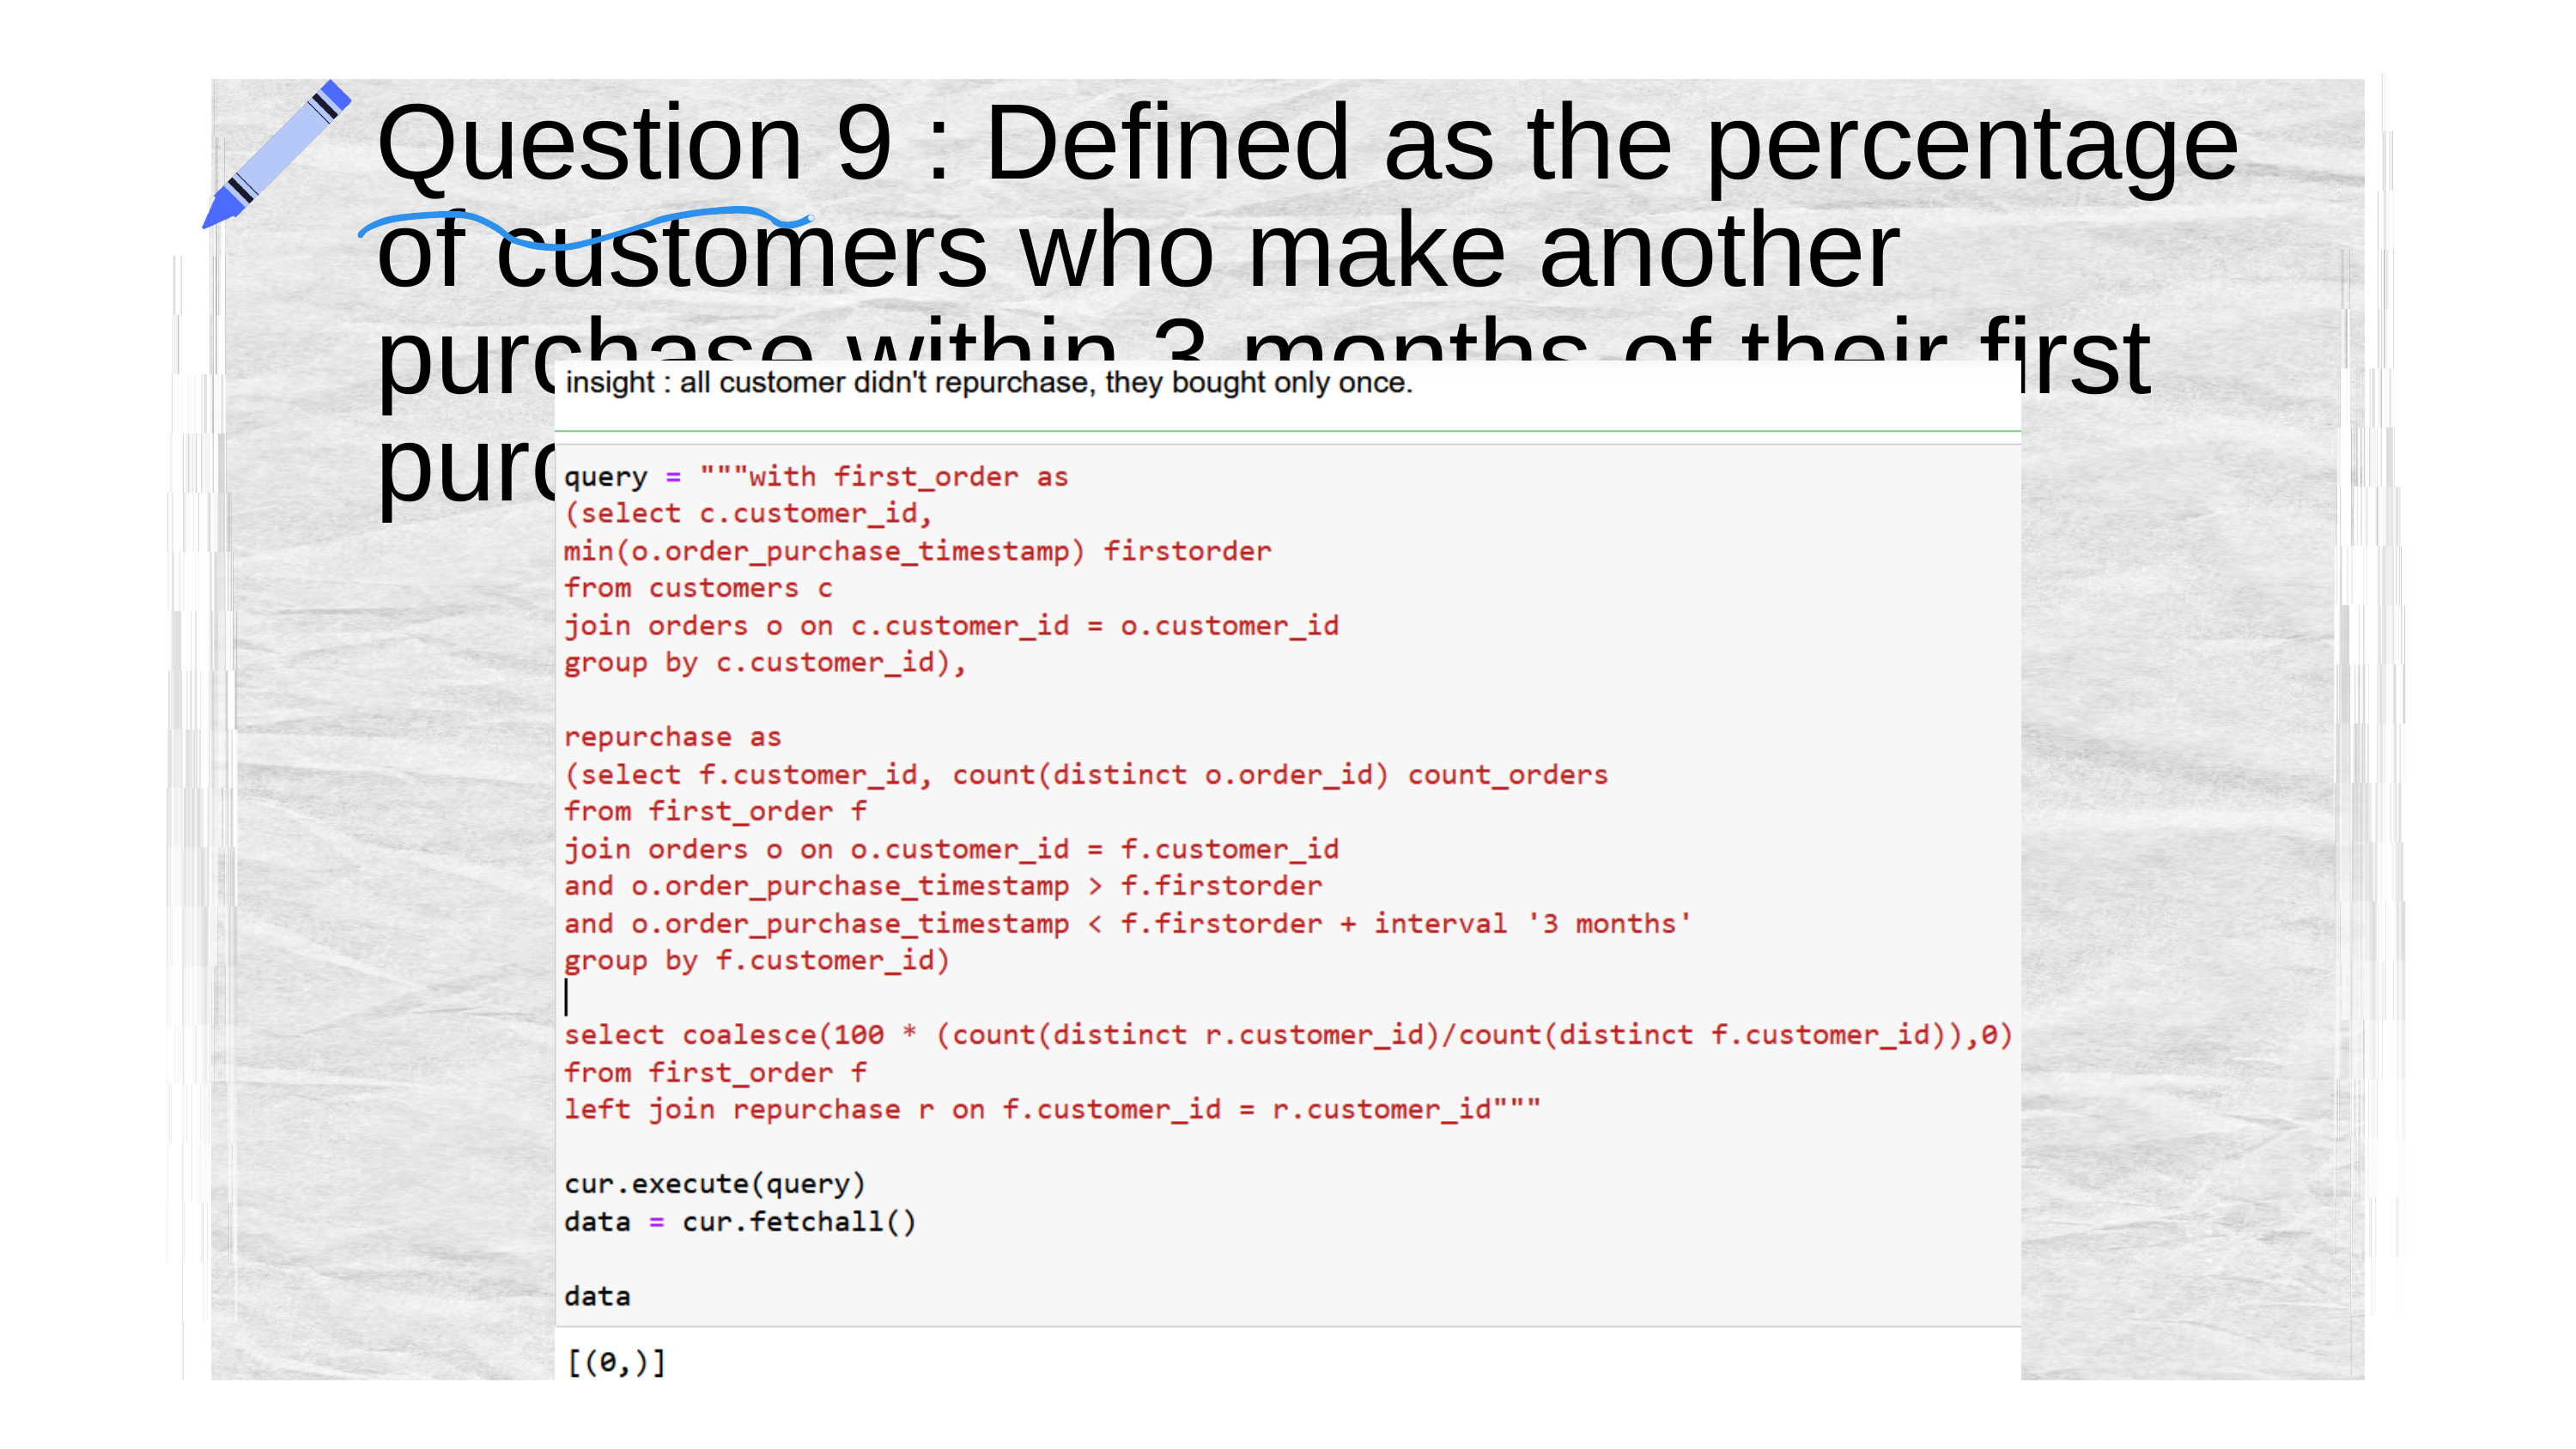

Question 9 : Defined as the percentage of customers who make another purchase within 3 months of their first purchase.